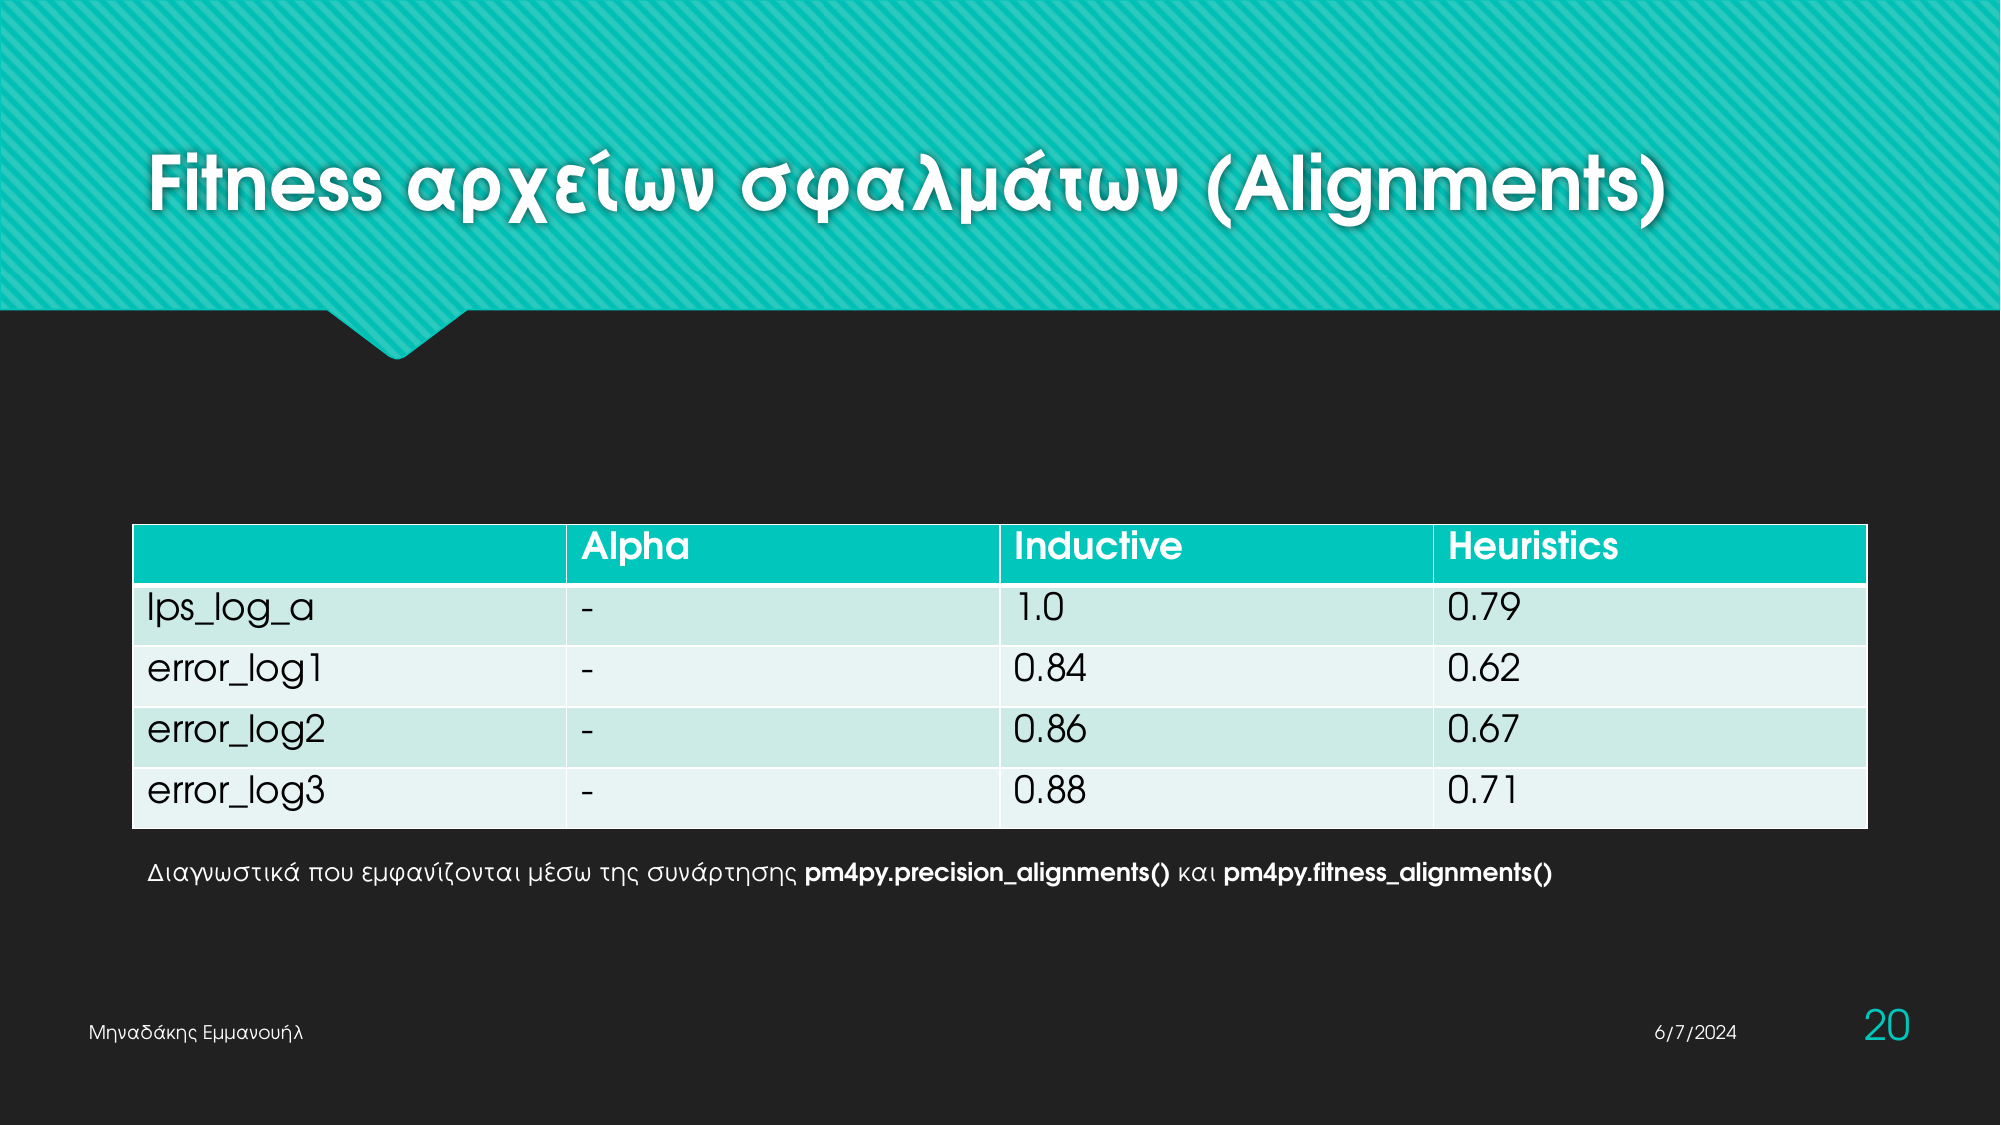

# Fitness αρχείων σφαλμάτων (Alignments)
|  | Alpha | Inductive | Heuristics |
| --- | --- | --- | --- |
| lps\_log\_a | - | 1.0 | 0.79 |
| error\_log1 | - | 0.84 | 0.62 |
| error\_log2 | - | 0.86 | 0.67 |
| error\_log3 | - | 0.88 | 0.71 |
Διαγνωστικά που εμφανίζονται μέσω της συνάρτησης pm4py.precision_alignments() και pm4py.fitness_alignments()
20
Μηναδάκης Εμμανουήλ
6/7/2024